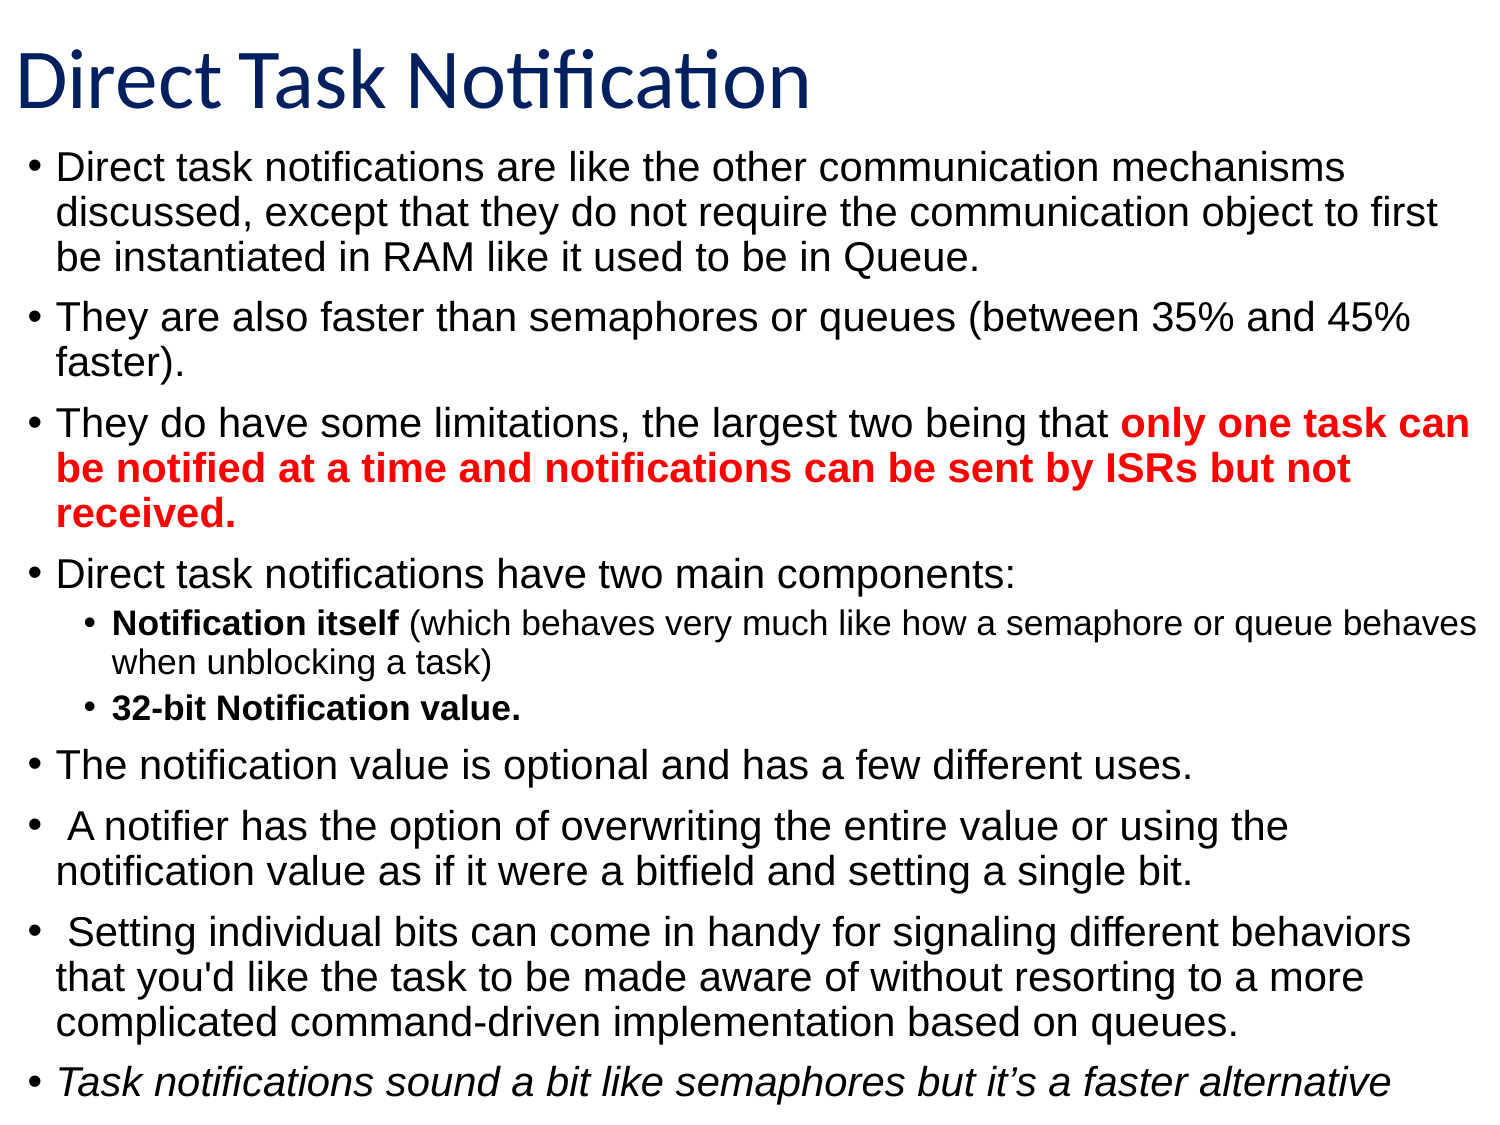

# Direct Task Notification
Direct task notifications are like the other communication mechanisms discussed, except that they do not require the communication object to first be instantiated in RAM like it used to be in Queue.
They are also faster than semaphores or queues (between 35% and 45% faster).
They do have some limitations, the largest two being that only one task can be notified at a time and notifications can be sent by ISRs but not received.
Direct task notifications have two main components:
Notification itself (which behaves very much like how a semaphore or queue behaves when unblocking a task)
32-bit Notification value.
The notification value is optional and has a few different uses.
 A notifier has the option of overwriting the entire value or using the notification value as if it were a bitfield and setting a single bit.
 Setting individual bits can come in handy for signaling different behaviors that you'd like the task to be made aware of without resorting to a more complicated command-driven implementation based on queues.
Task notifications sound a bit like semaphores but it’s a faster alternative